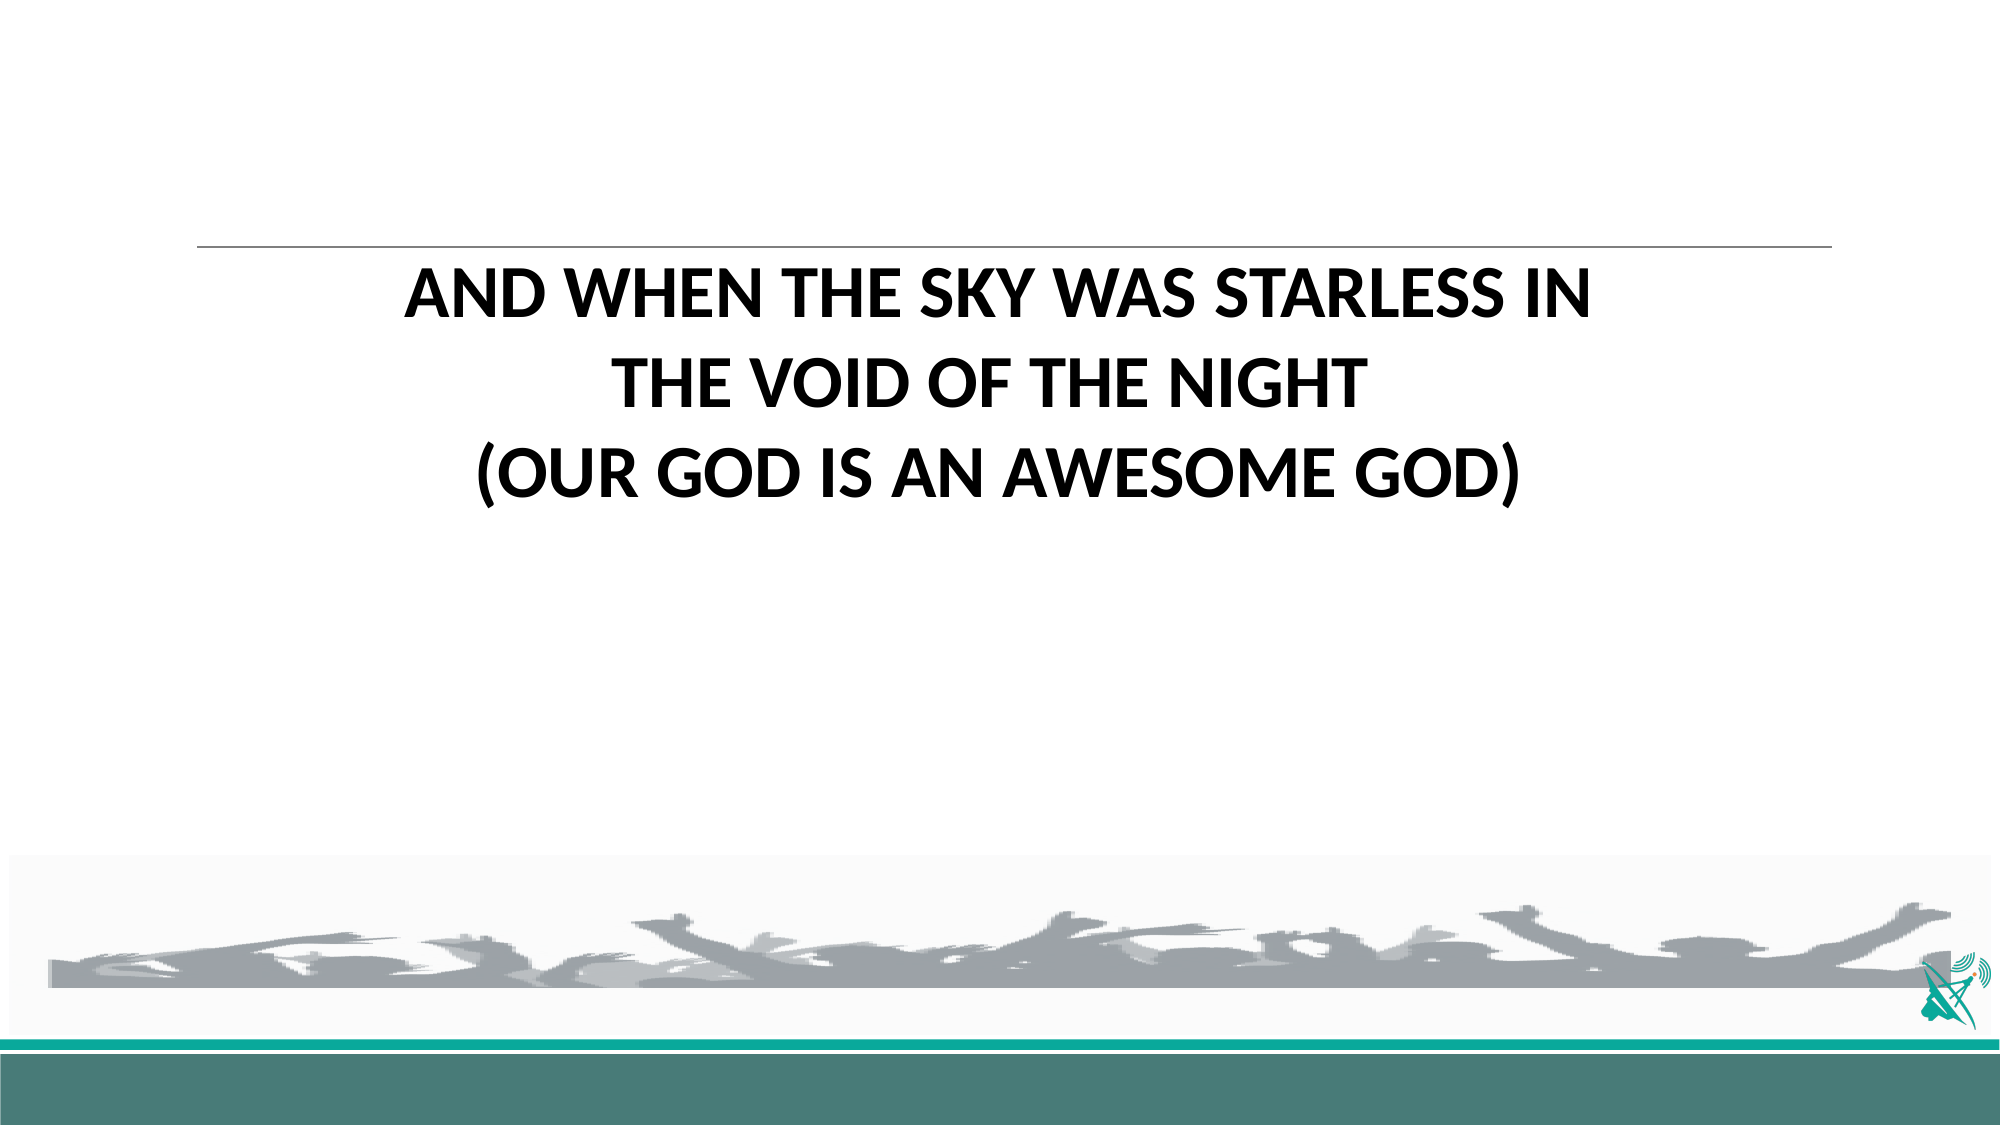

AND WHEN THE SKY WAS STARLESS IN THE VOID OF THE NIGHT
(OUR GOD IS AN AWESOME GOD)